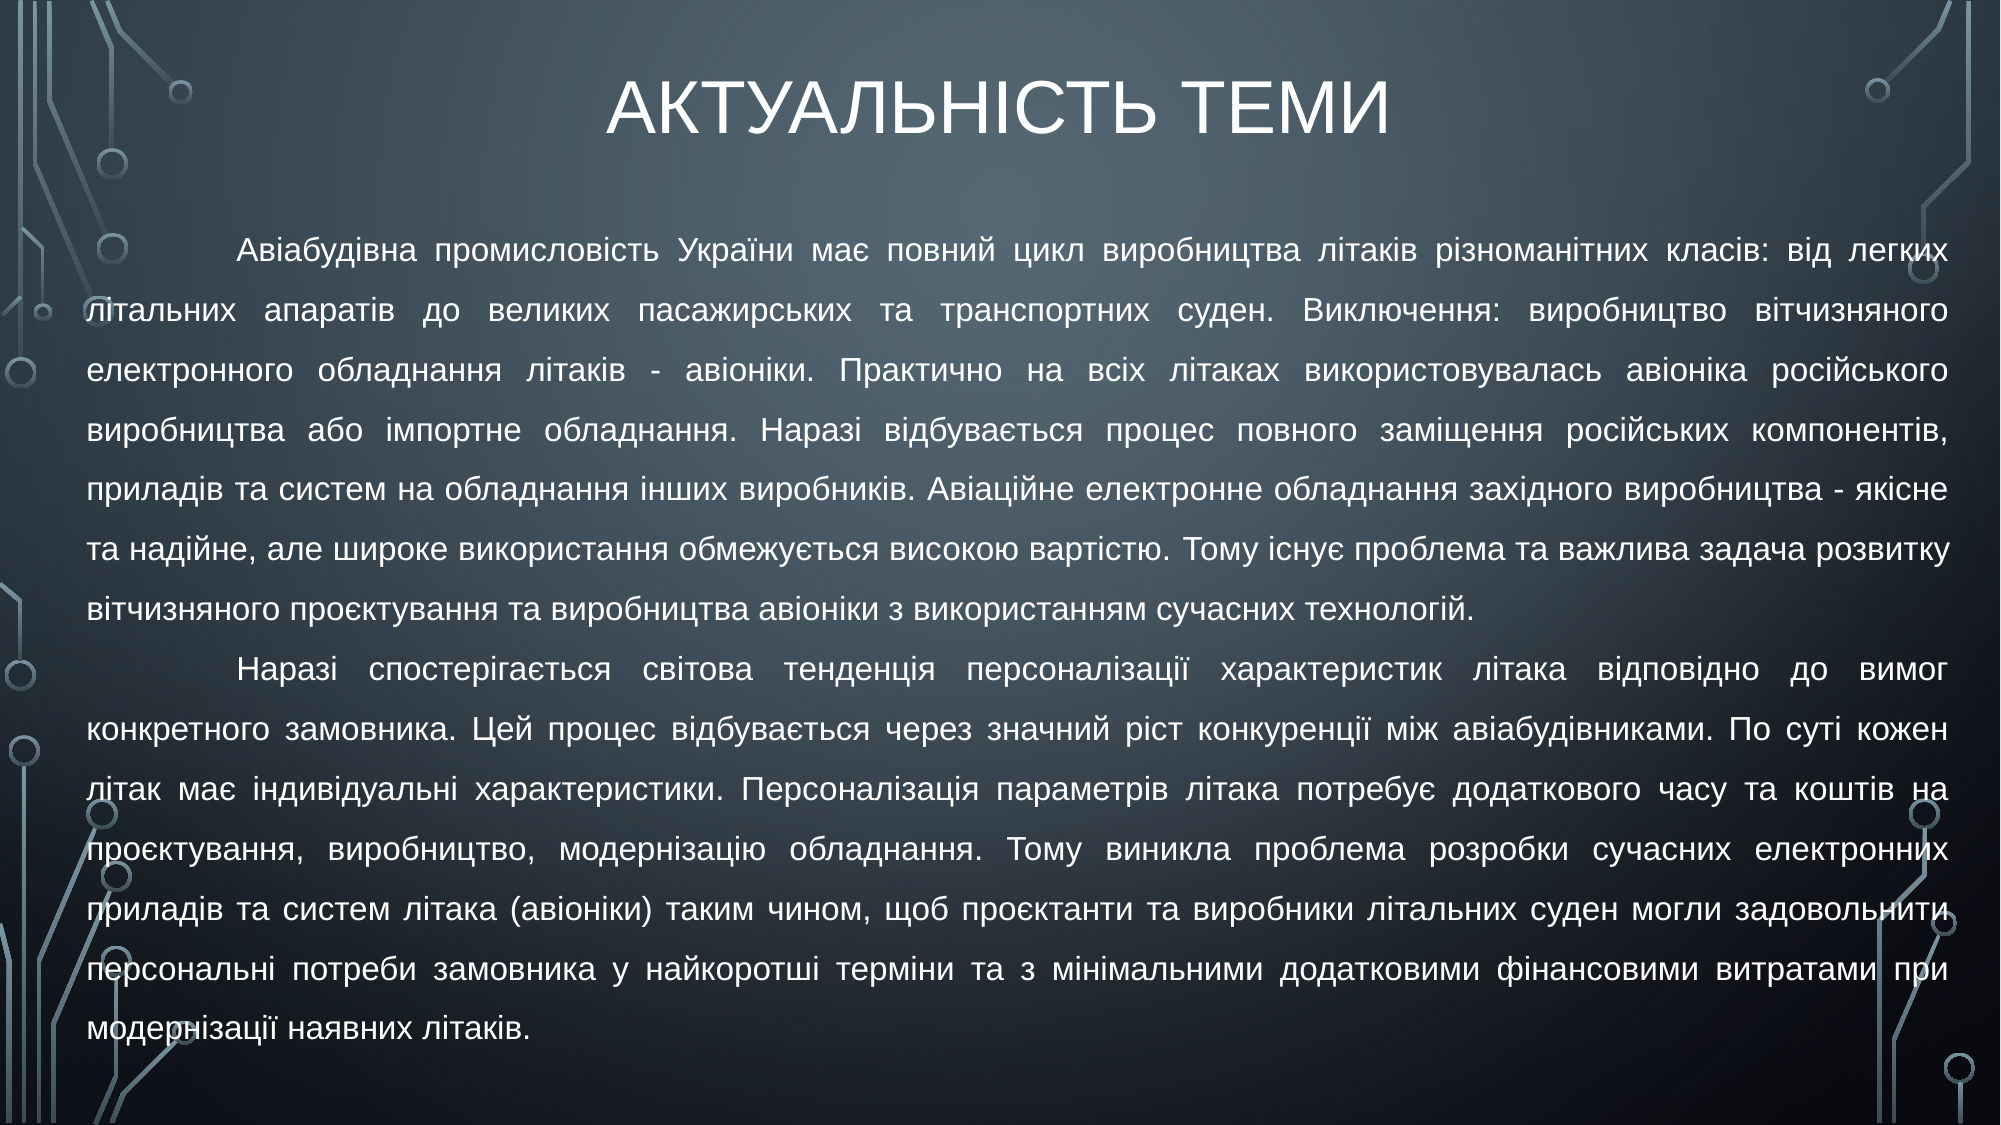

# АКТУАЛЬНІСТЬ ТЕМИ
	Авіабудівна промисловість України має повний цикл виробництва літаків різноманітних класів: від легких літальних апаратів до великих пасажирських та транспортних суден. Виключення: виробництво вітчизняного електронного обладнання літаків - авіоніки. Практично на всіх літаках використовувалась авіоніка російського виробництва або імпортне обладнання. Наразі відбувається процес повного заміщення російських компонентів, приладів та систем на обладнання інших виробників. Авіаційне електронне обладнання західного виробництва - якісне та надійне, але широке використання обмежується високою вартістю. Тому існує проблема та важлива задача розвитку вітчизняного проєктування та виробництва авіоніки з використанням сучасних технологій.
	Наразі спостерігається світова тенденція персоналізації характеристик літака відповідно до вимог конкретного замовника. Цей процес відбувається через значний ріст конкуренції між авіабудівниками. По суті кожен літак має індивідуальні характеристики. Персоналізація параметрів літака потребує додаткового часу та коштів на проєктування, виробництво, модернізацію обладнання. Тому виникла проблема розробки сучасних електронних приладів та систем літака (авіоніки) таким чином, щоб проєктанти та виробники літальних суден могли задовольнити персональні потреби замовника у найкоротші терміни та з мінімальними додатковими фінансовими витратами при модернізації наявних літаків.